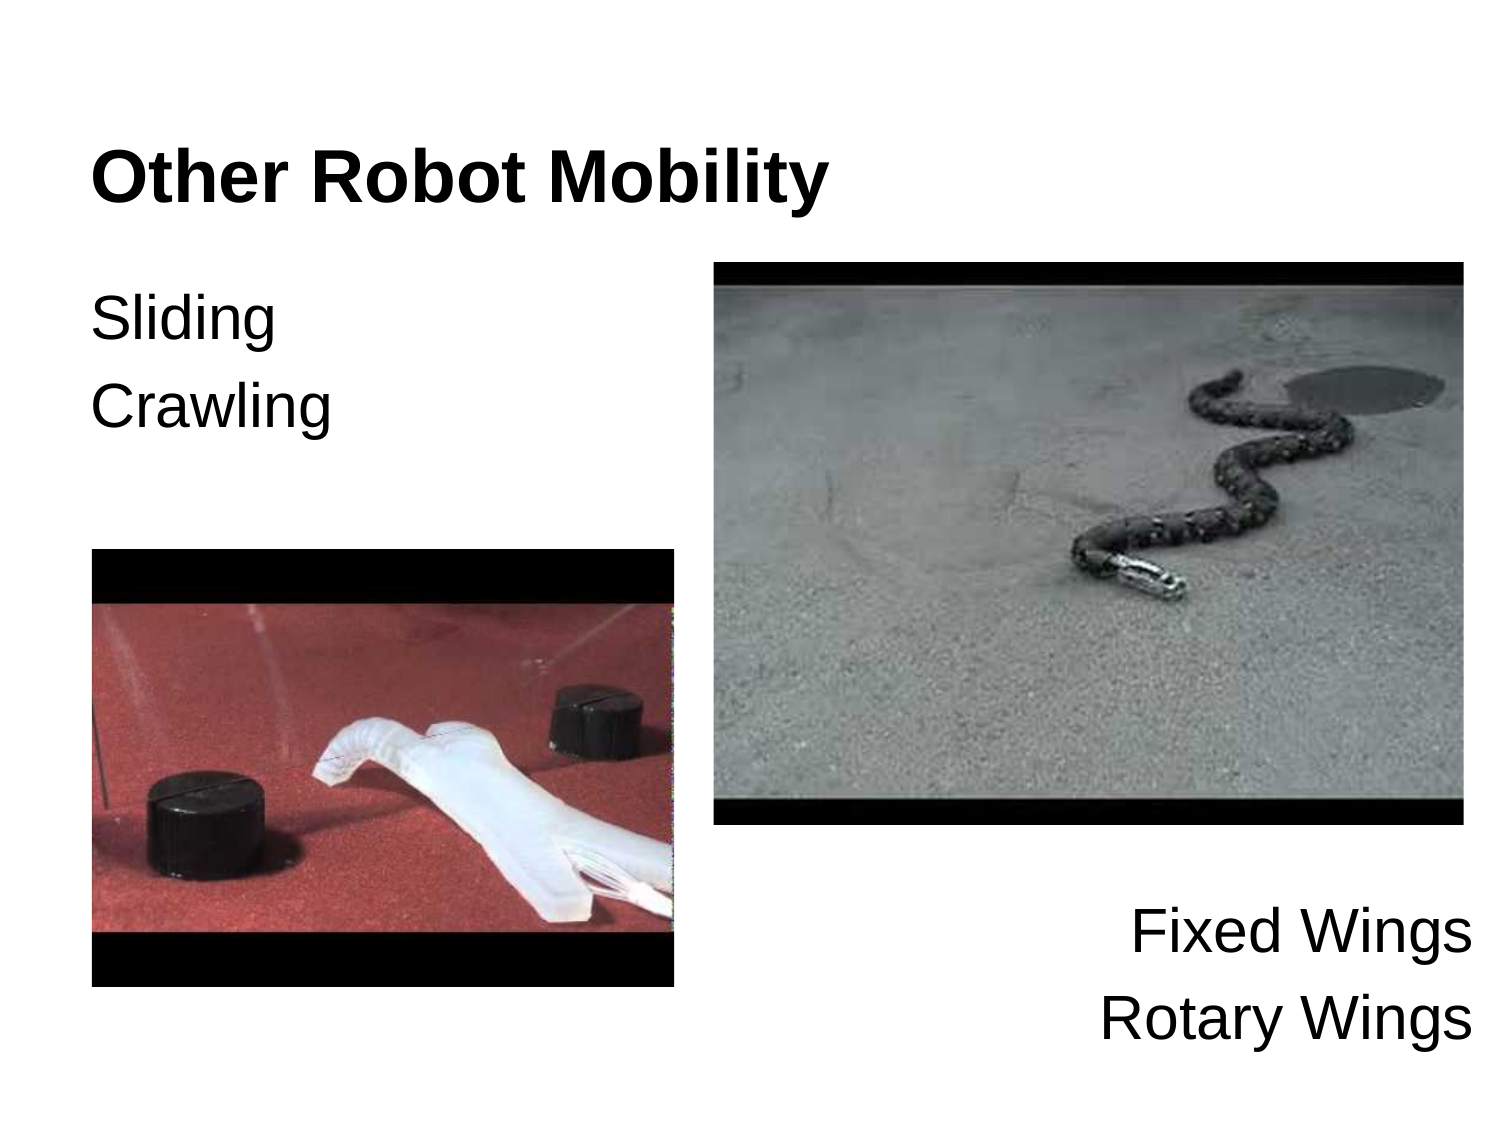

# Other Robot Mobility
Sliding
Crawling

Fixed Wings
Rotary Wings